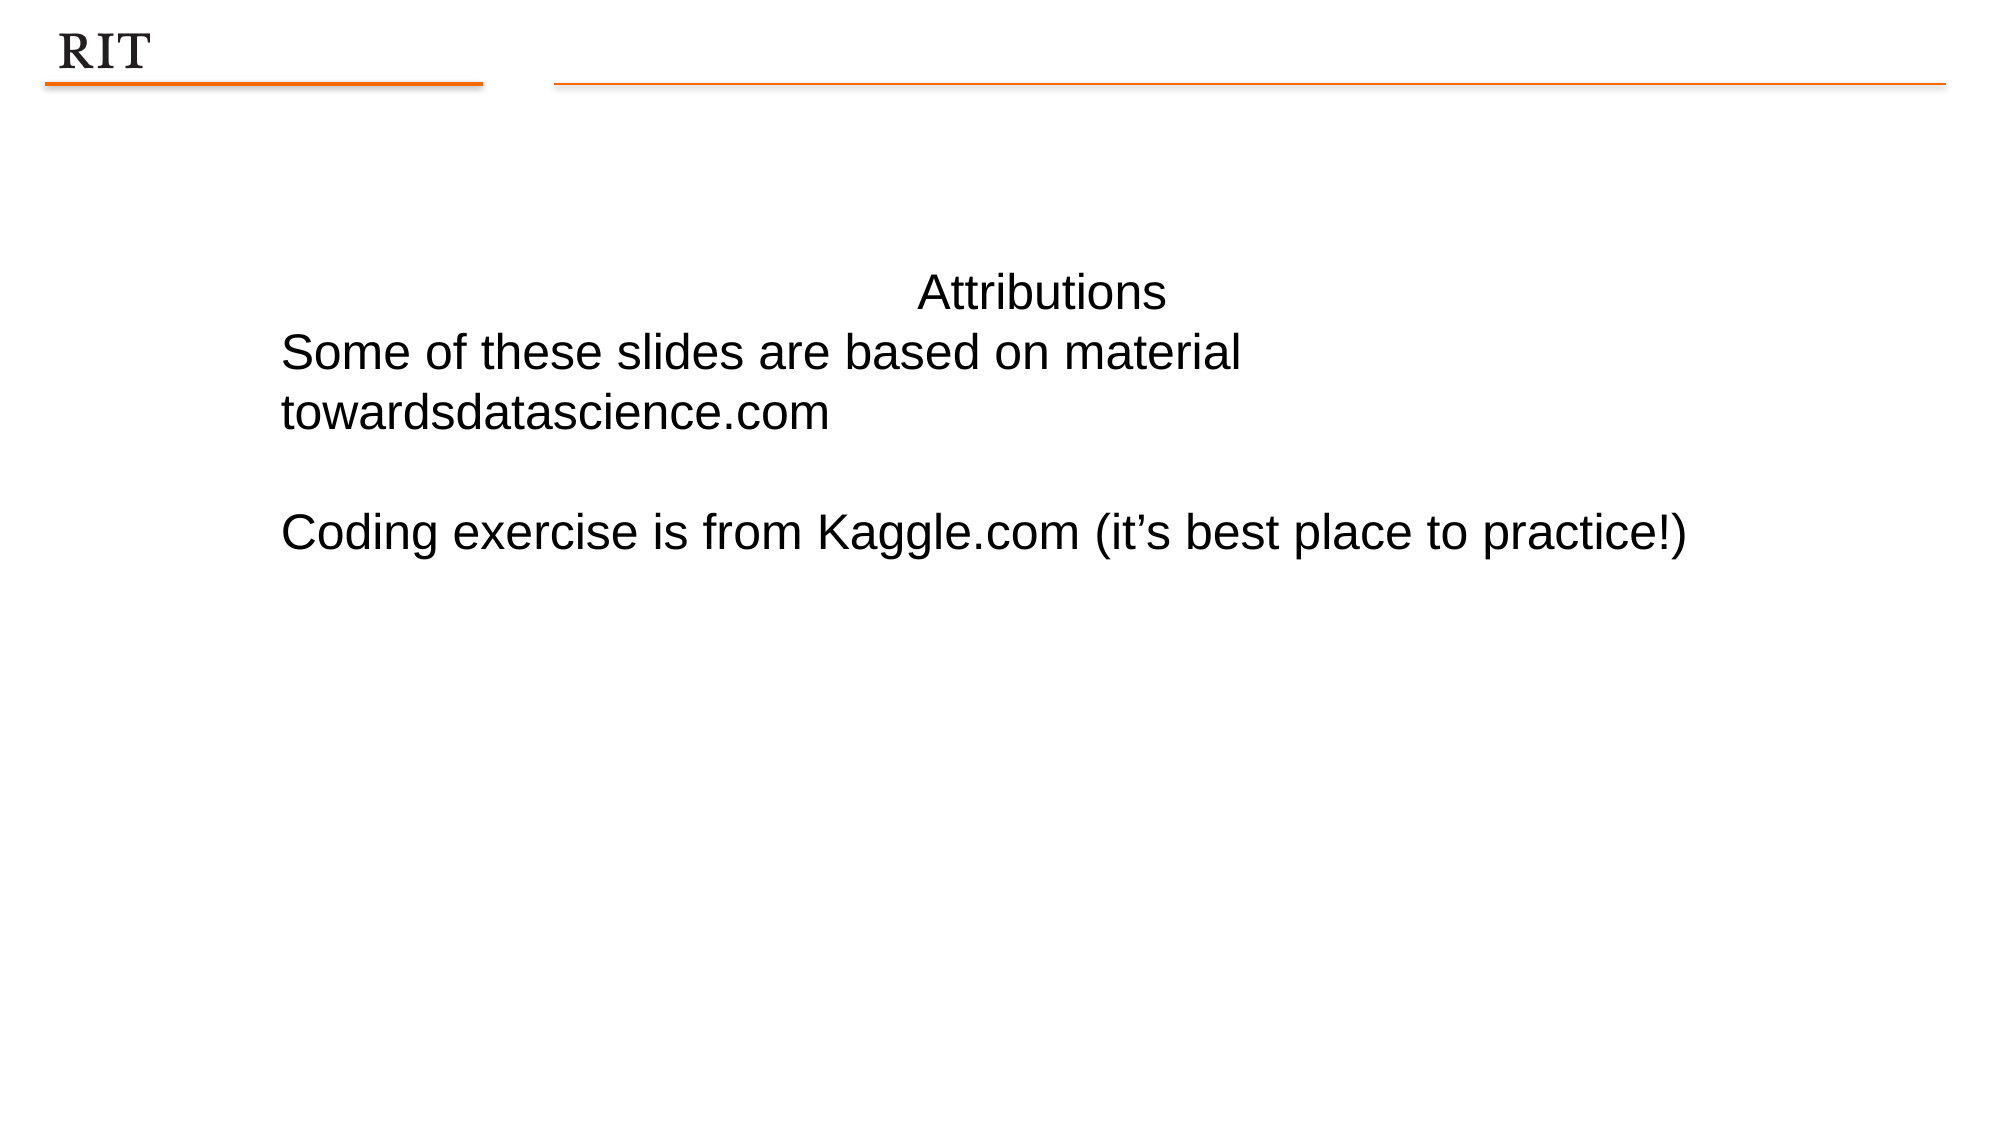

Attributions
Some of these slides are based on material towardsdatascience.com

Coding exercise is from Kaggle.com (it’s best place to practice!)